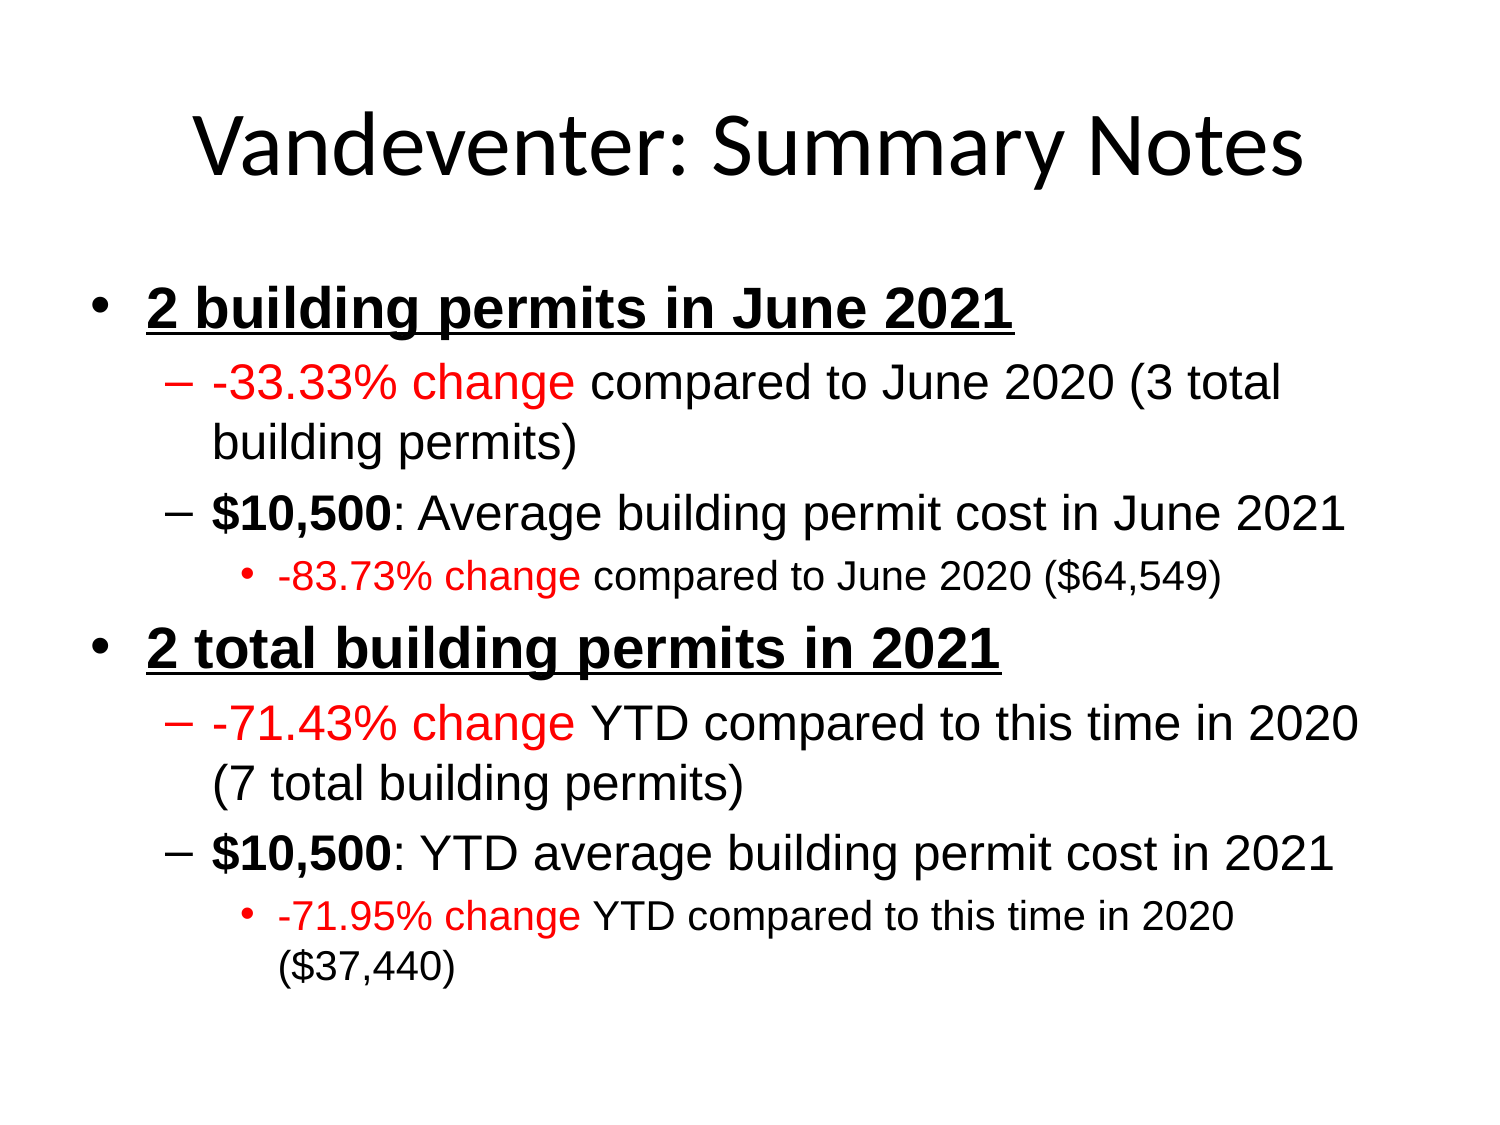

# Vandeventer: Summary Notes
2 building permits in June 2021
-33.33% change compared to June 2020 (3 total building permits)
$10,500: Average building permit cost in June 2021
-83.73% change compared to June 2020 ($64,549)
2 total building permits in 2021
-71.43% change YTD compared to this time in 2020 (7 total building permits)
$10,500: YTD average building permit cost in 2021
-71.95% change YTD compared to this time in 2020 ($37,440)